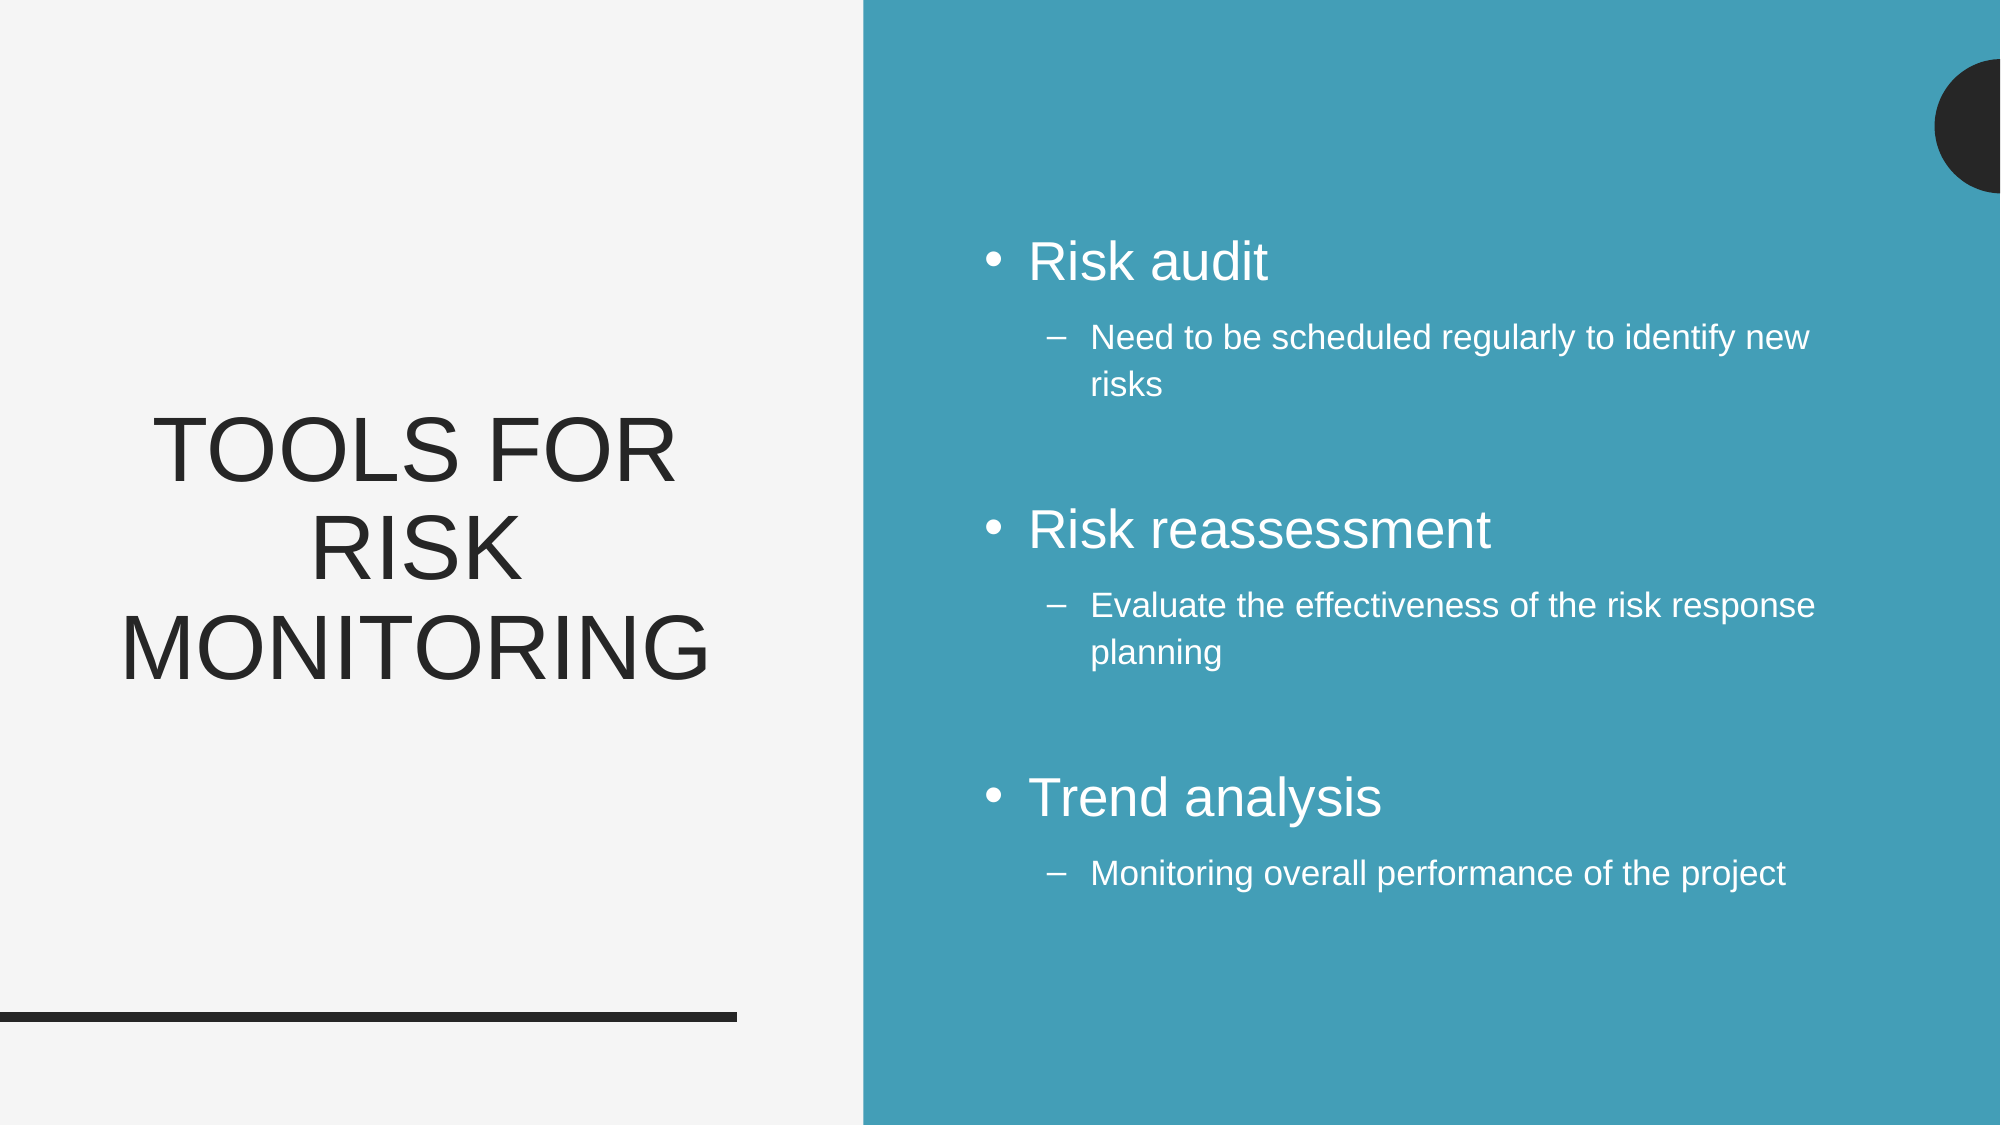

Risk audit
Need to be scheduled regularly to identify new risks

Risk reassessment
Evaluate the effectiveness of the risk response planning

Trend analysis
Monitoring overall performance of the project
# TOOLS FOR RISK MONITORING